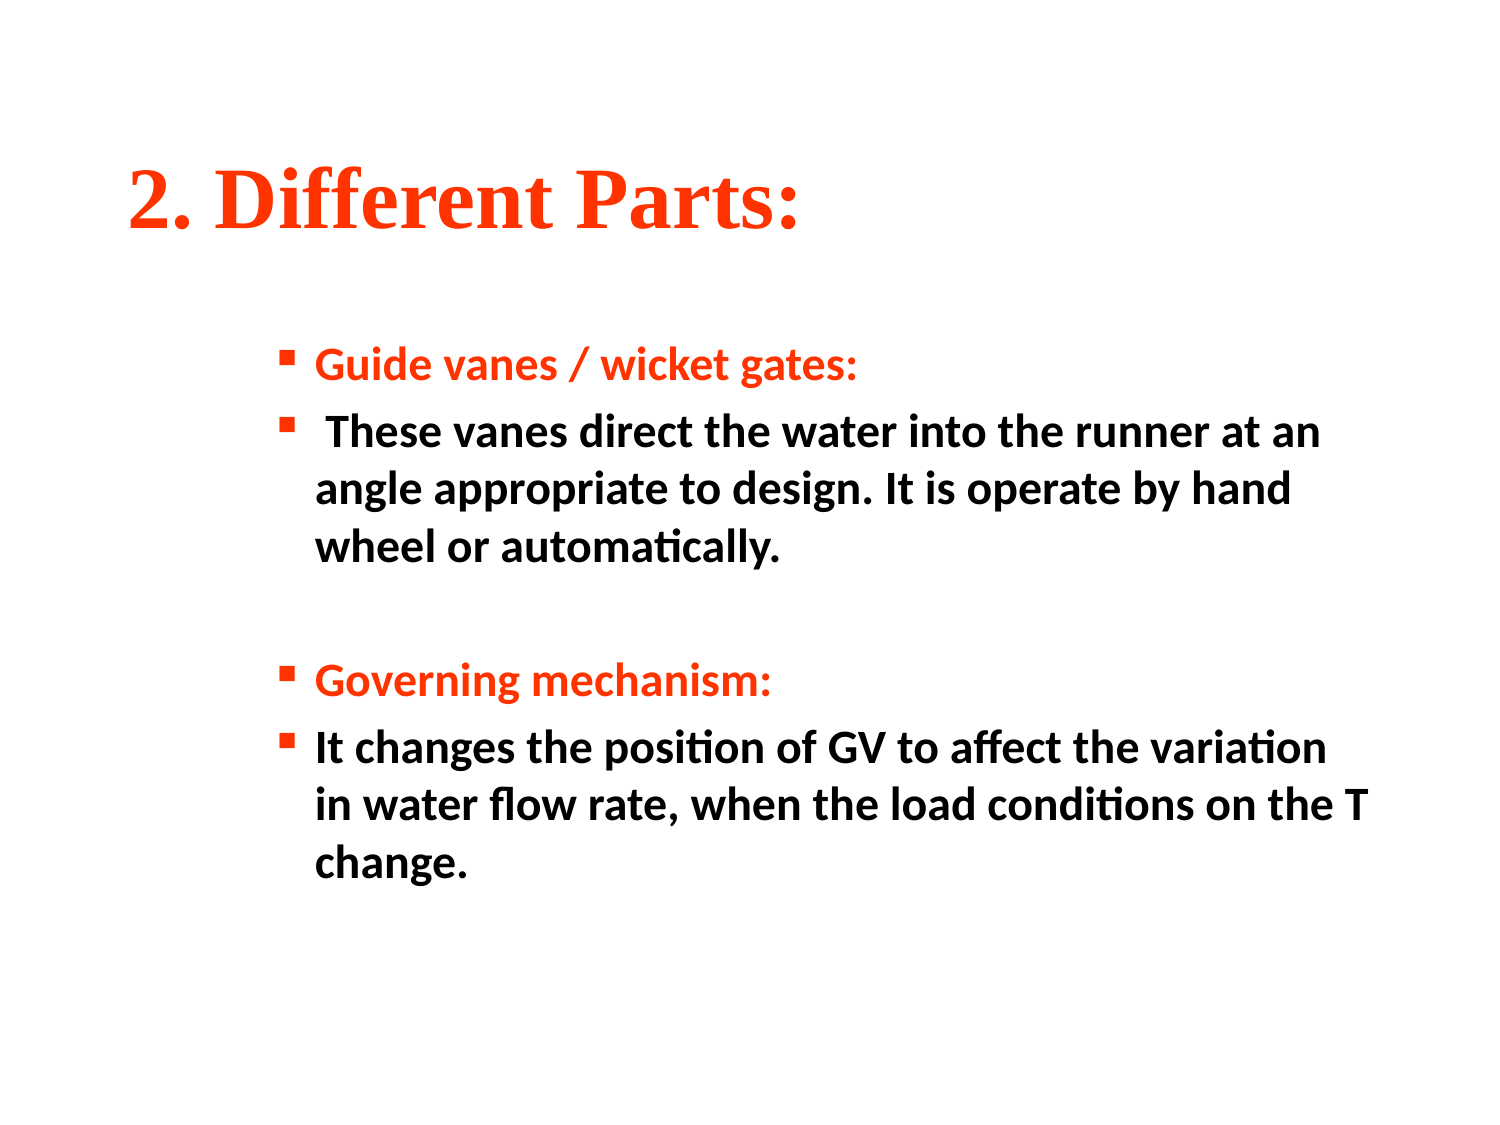

2. Different Parts:
Guide vanes / wicket gates:
 These vanes direct the water into the runner at an angle appropriate to design. It is operate by hand wheel or automatically.

Governing mechanism:
It changes the position of GV to affect the variation in water flow rate, when the load conditions on the T change.